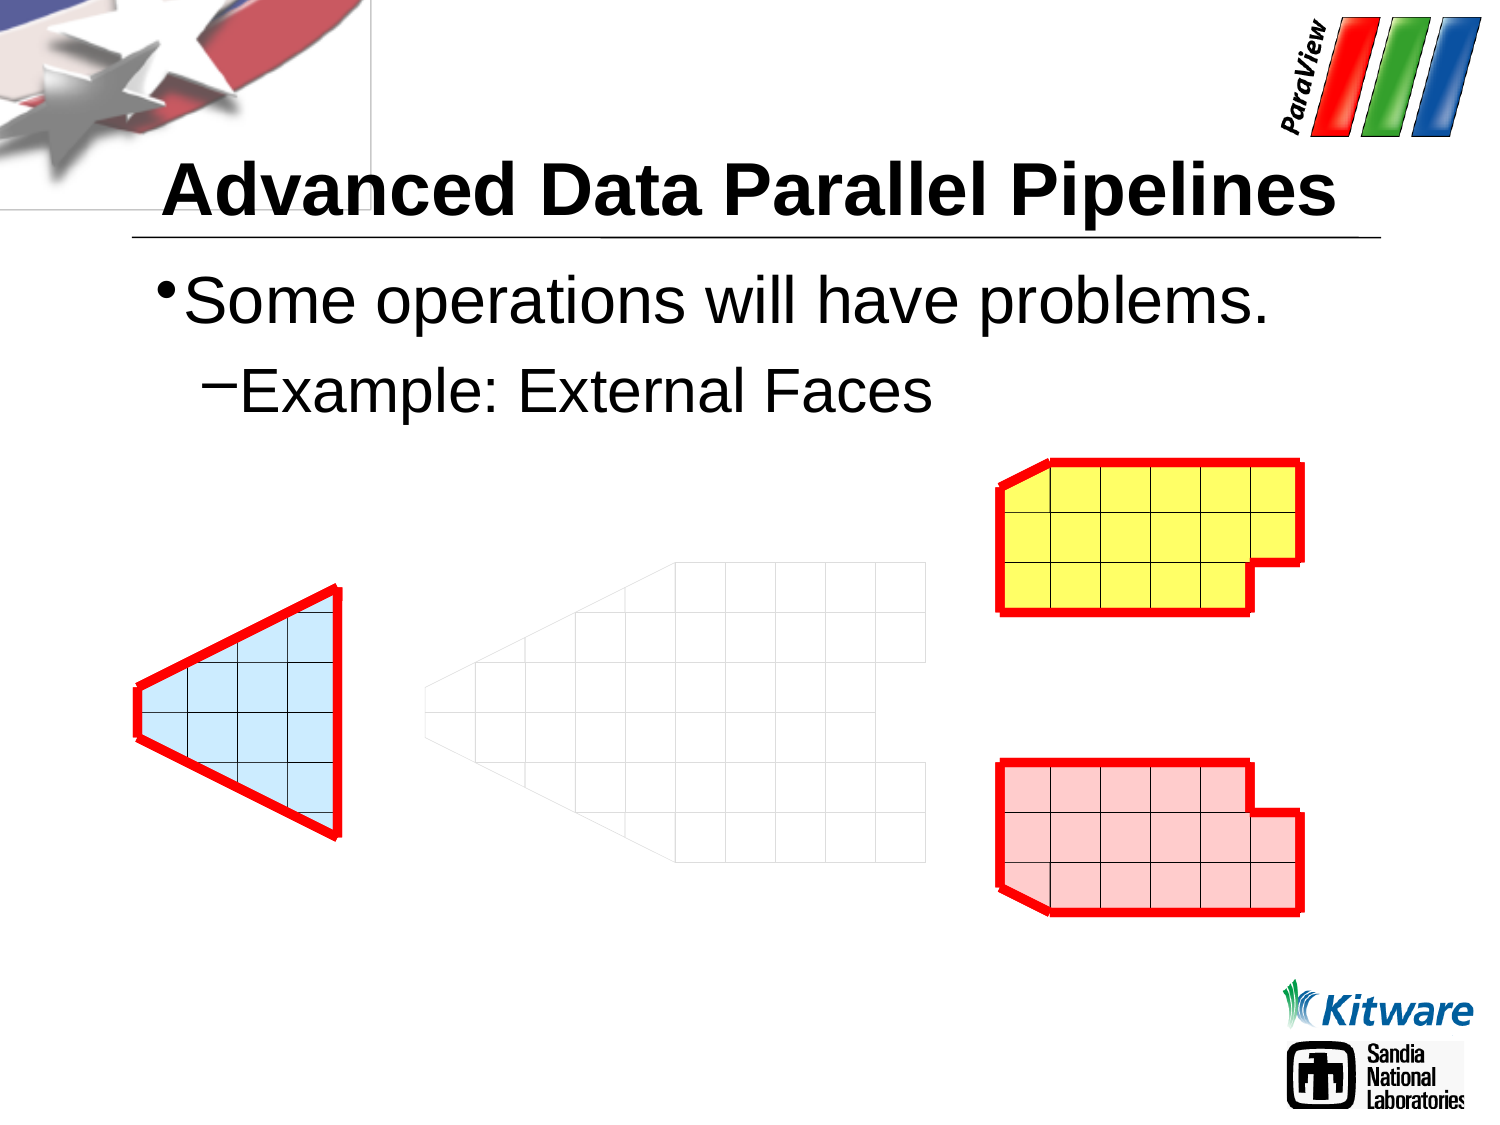

# Advanced Data Parallel Pipelines
Some operations will have problems.
Example: External Faces